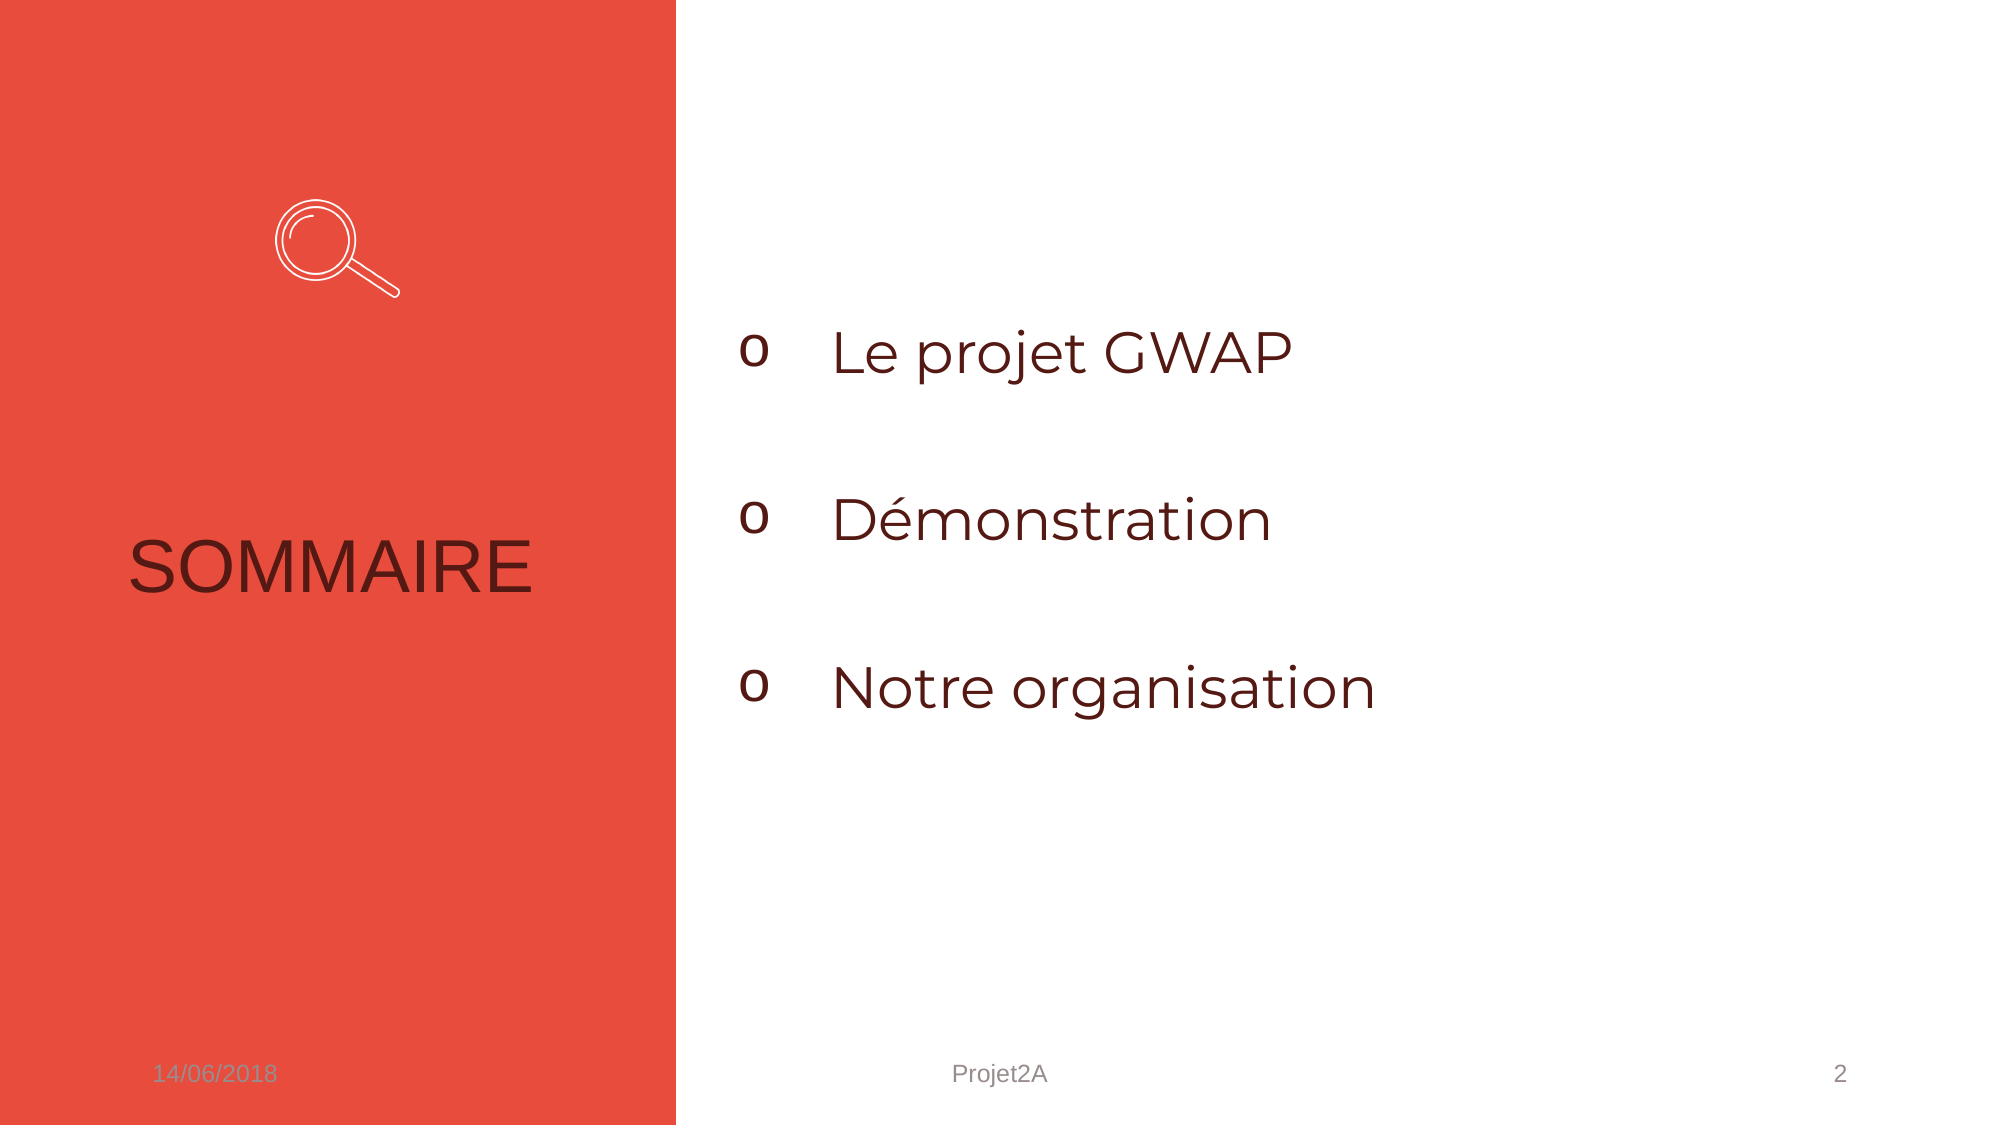

Le projet GWAP

Démonstration

Notre organisation
14/06/2018
Projet2A
2